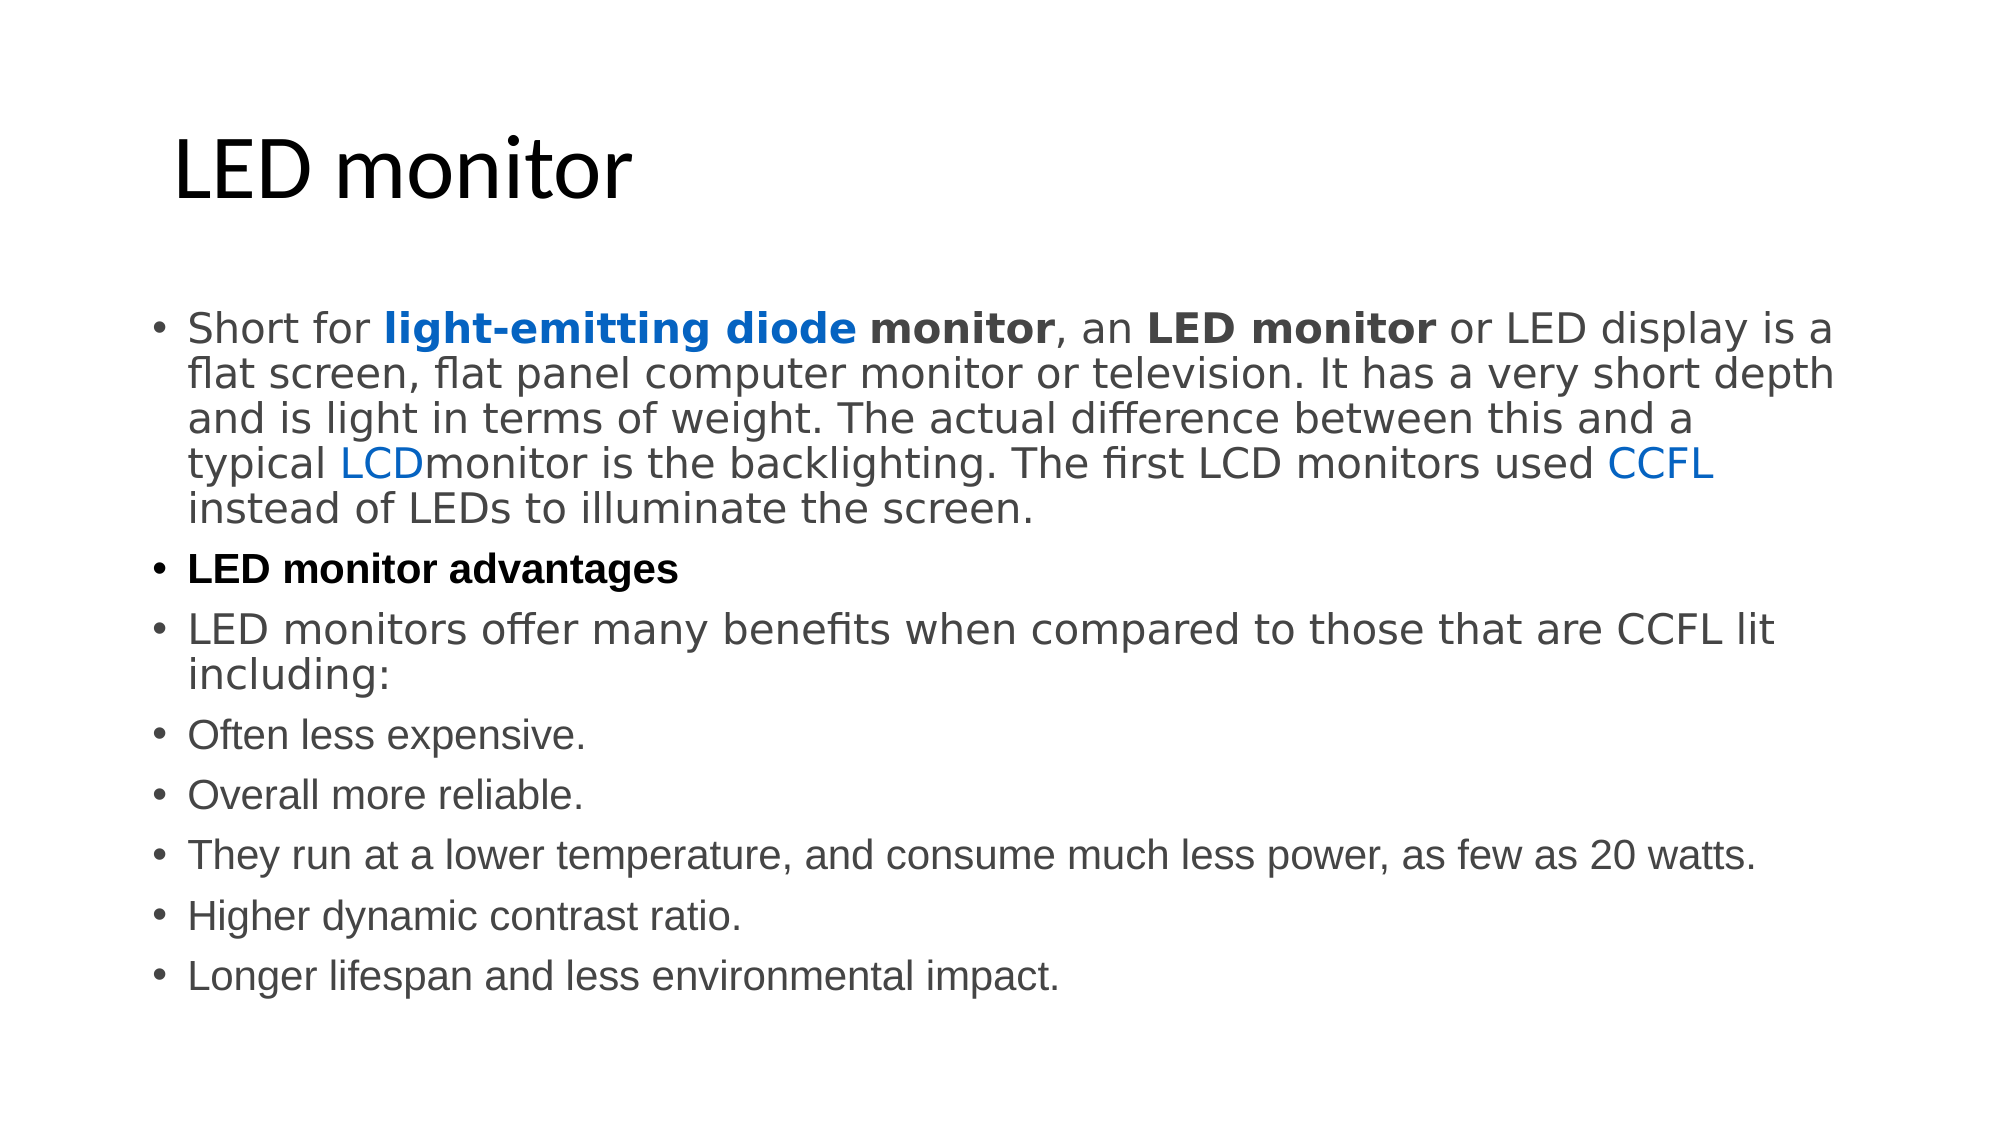

# LED monitor
Short for light-emitting diode monitor, an LED monitor or LED display is a flat screen, flat panel computer monitor or television. It has a very short depth and is light in terms of weight. The actual difference between this and a typical LCDmonitor is the backlighting. The first LCD monitors used CCFLinstead of LEDs to illuminate the screen.
LED monitor advantages
LED monitors offer many benefits when compared to those that are CCFL lit including:
Often less expensive.
Overall more reliable.
They run at a lower temperature, and consume much less power, as few as 20 watts.
Higher dynamic contrast ratio.
Longer lifespan and less environmental impact.